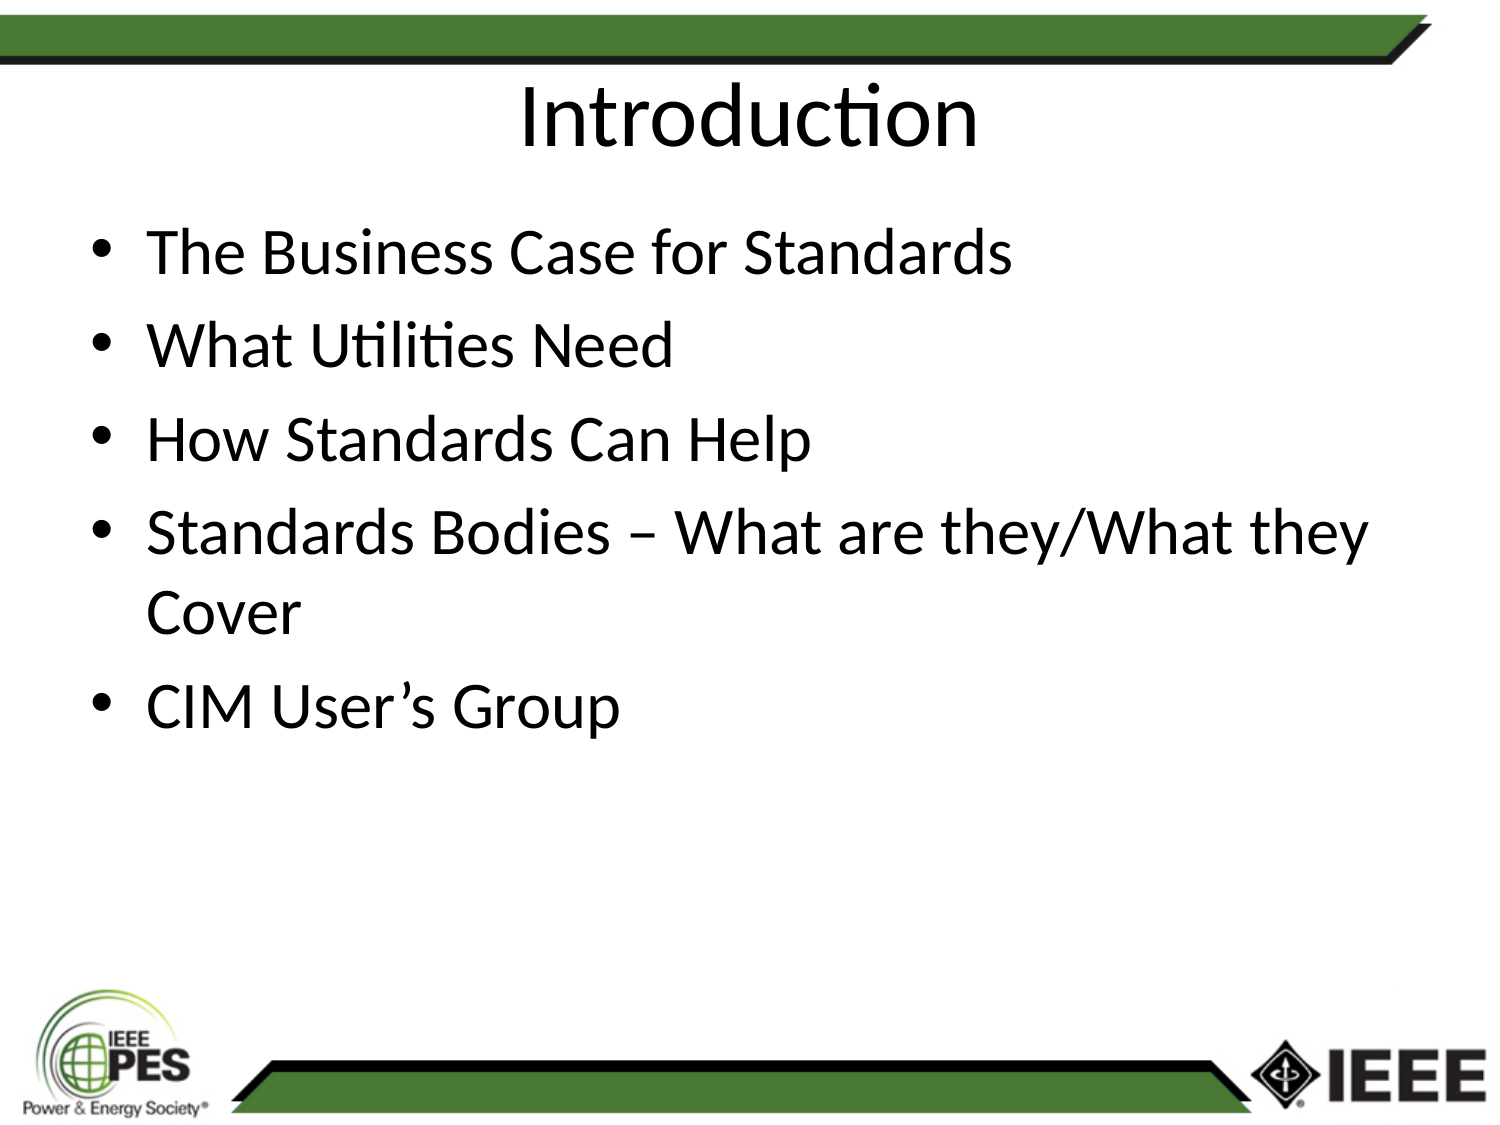

# Introduction
The Business Case for Standards
What Utilities Need
How Standards Can Help
Standards Bodies – What are they/What they Cover
CIM User’s Group